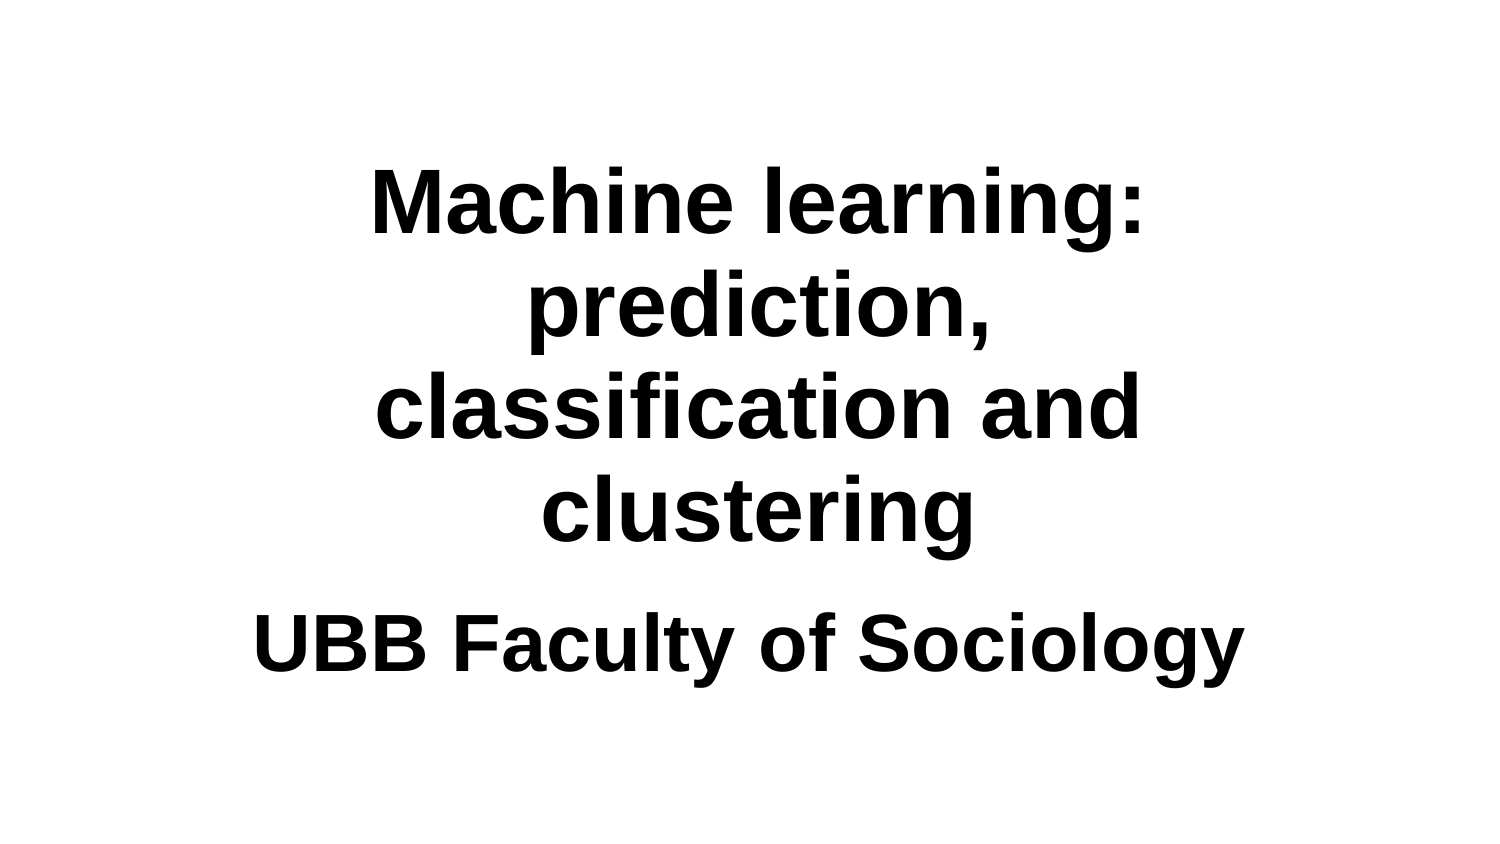

# Machine learning:
prediction,
classification and
clustering
UBB Faculty of Sociology